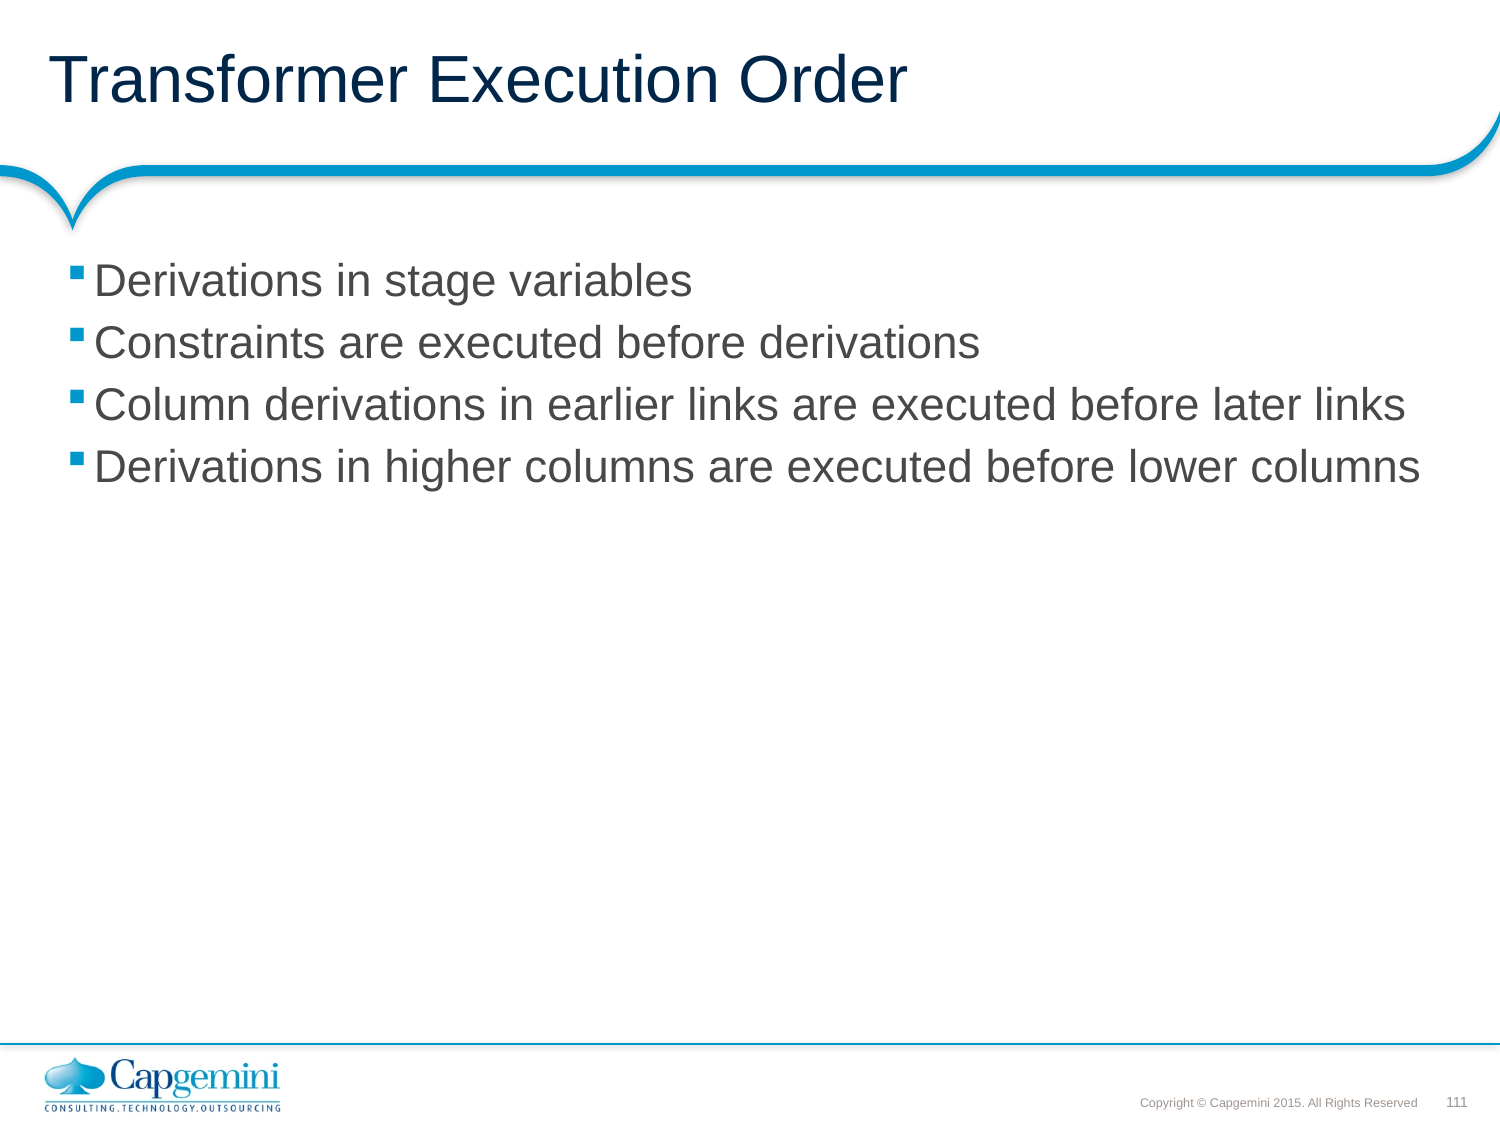

# Transformer Execution Order
Derivations in stage variables
Constraints are executed before derivations
Column derivations in earlier links are executed before later links
Derivations in higher columns are executed before lower columns